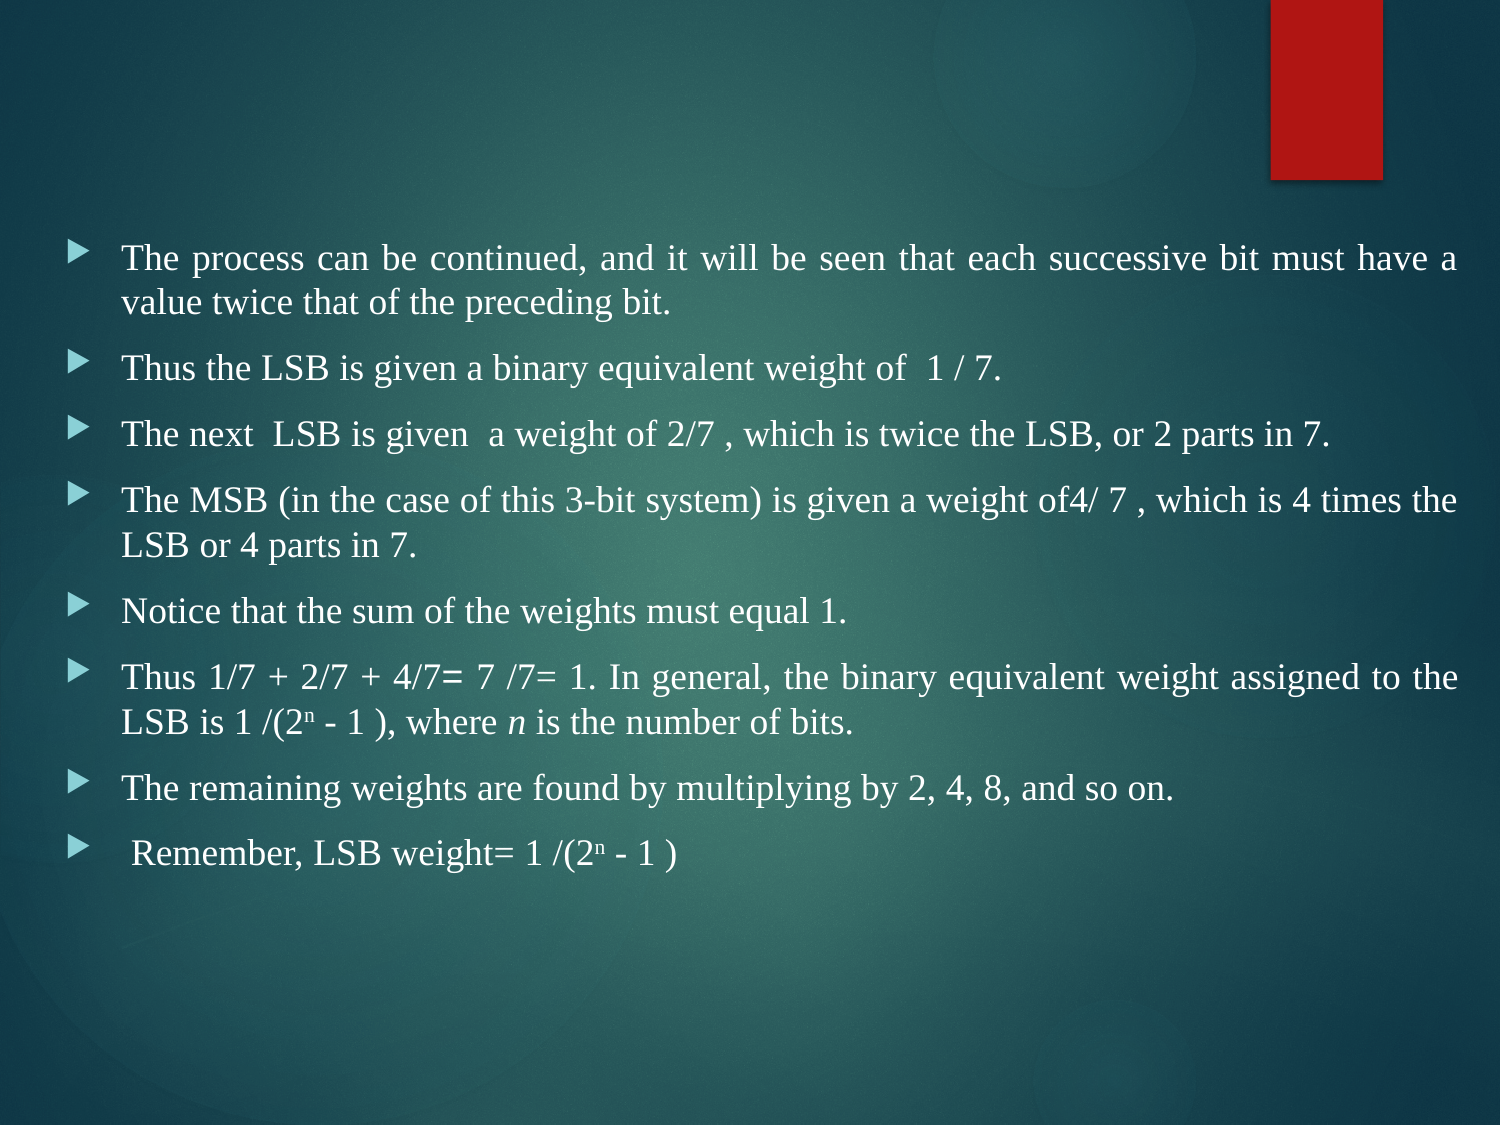

The process can be continued, and it will be seen that each successive bit must have a value twice that of the preceding bit.
Thus the LSB is given a binary equivalent weight of  1 / 7.
The next  LSB is given  a weight of 2/7 , which is twice the LSB, or 2 parts in 7.
The MSB (in the case of this 3-bit system) is given a weight of4/ 7 , which is 4 times the LSB or 4 parts in 7.
Notice that the sum of the weights must equal 1.
Thus 1/7 + 2/7 + 4/7= 7 /7= 1. In general, the binary equivalent weight assigned to the LSB is 1 /(2n - 1 ), where n is the number of bits.
The remaining weights are found by multiplying by 2, 4, 8, and so on.
 Remember, LSB weight= 1 /(2n - 1 )